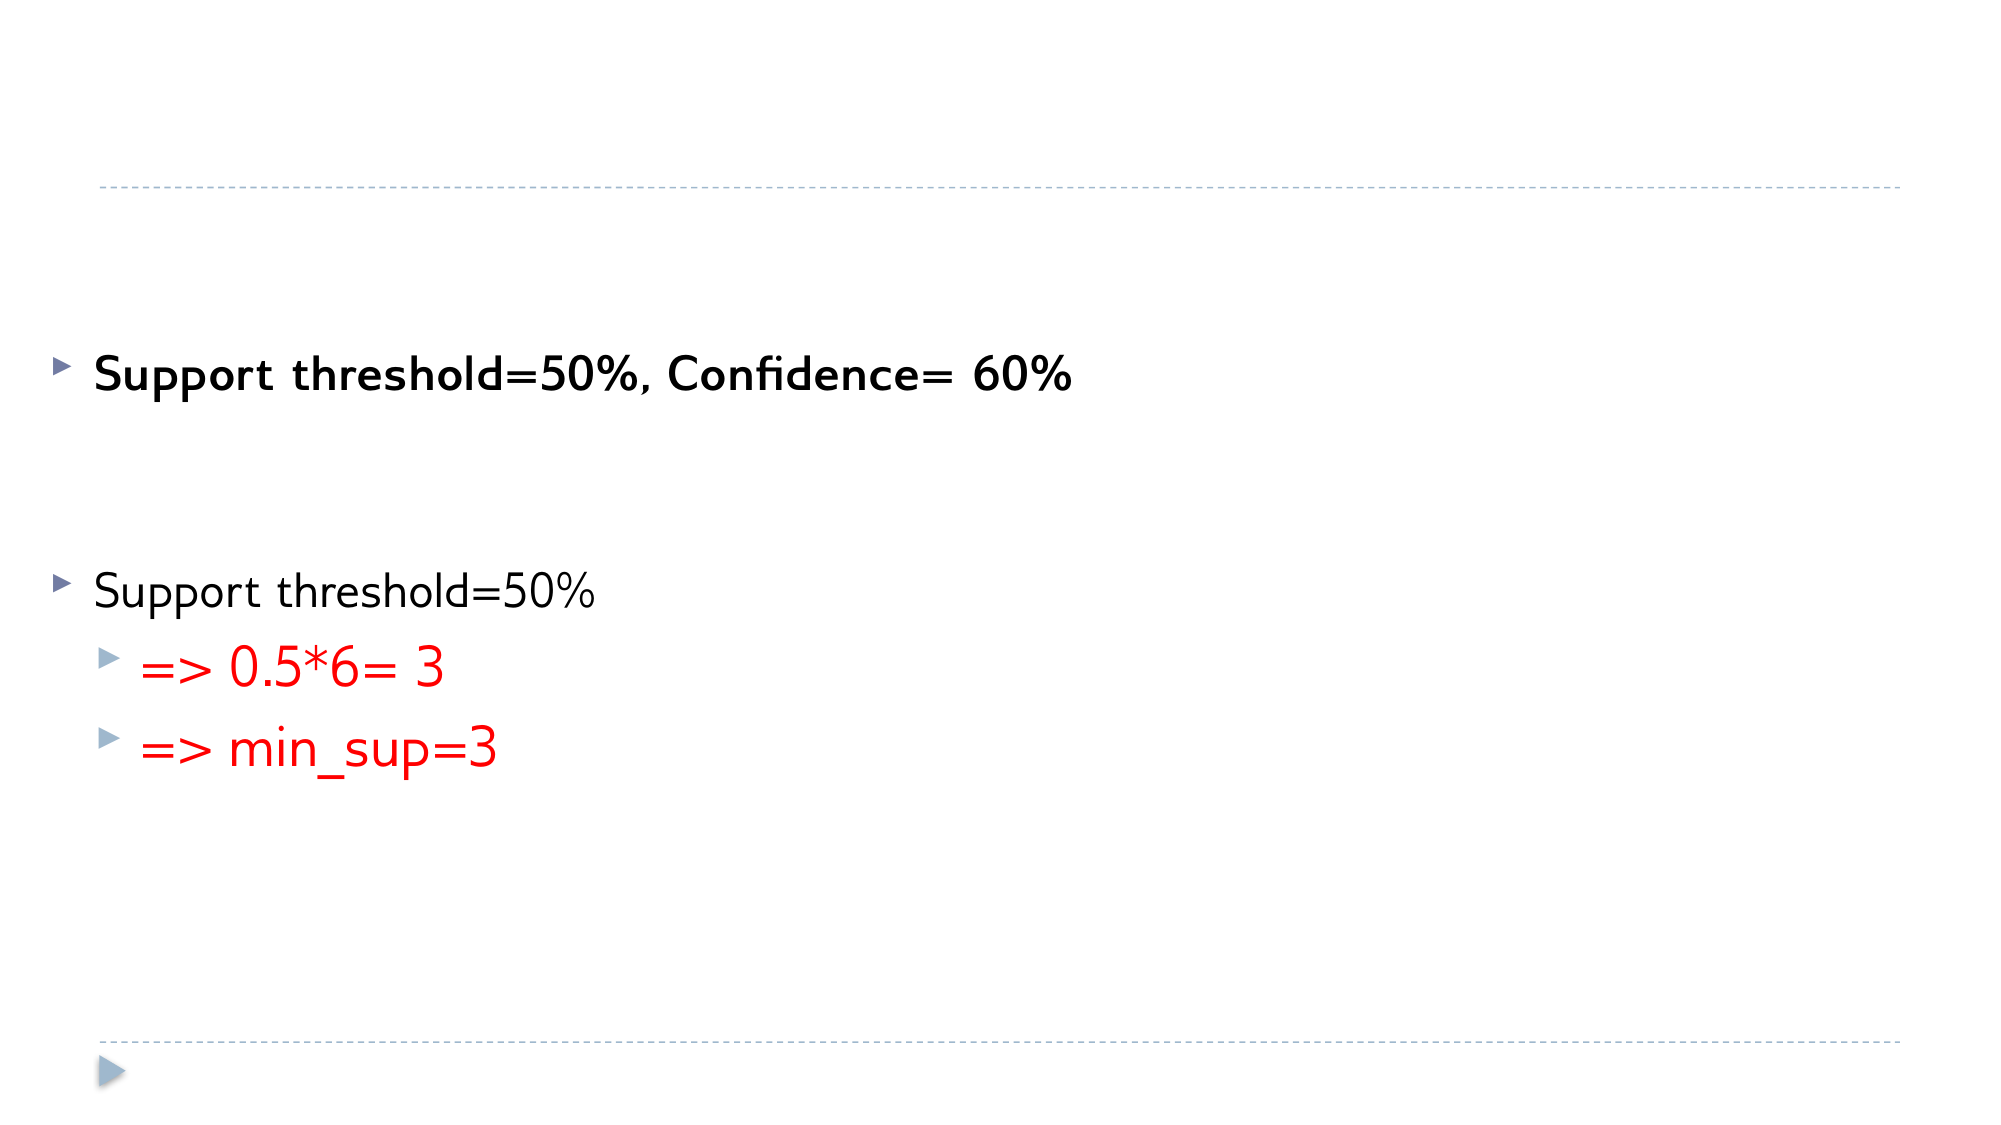

Support threshold=50%, Confidence= 60%

Support threshold=50%
=> 0.5*6= 3
=> min_sup=3